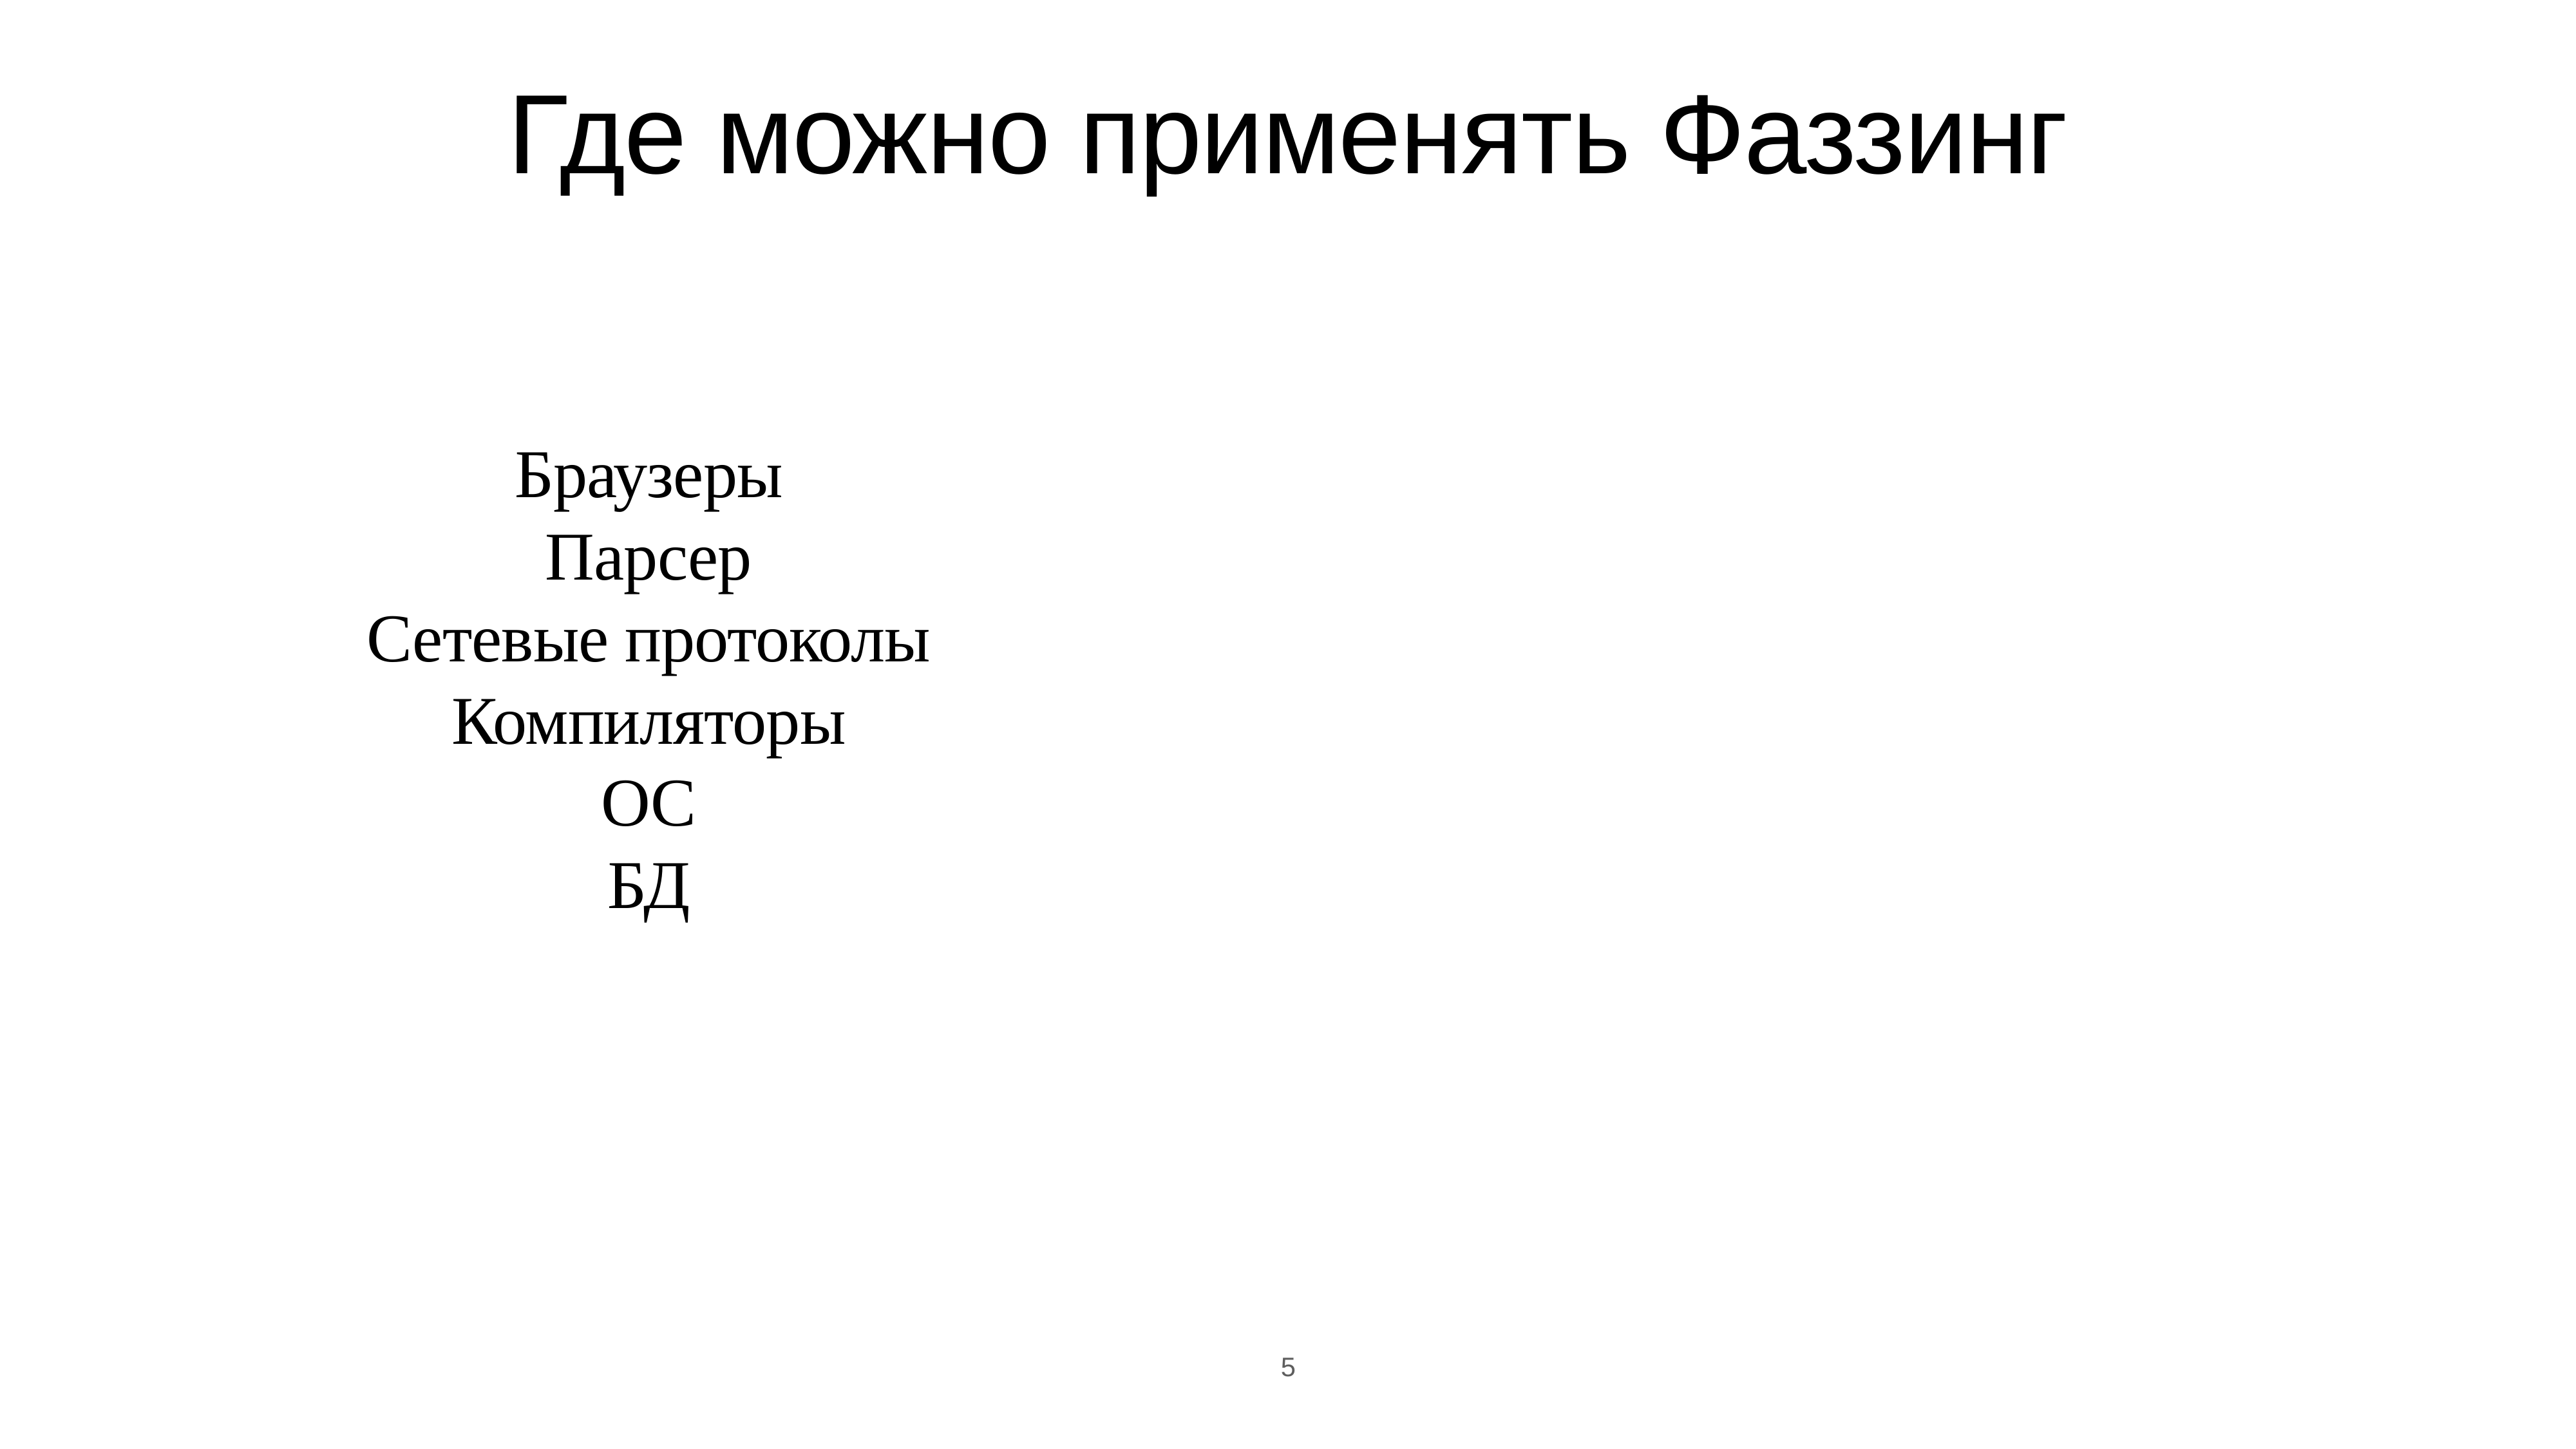

# Где можно применять Фаззинг
Браузеры
Парсер
Сетевые протоколы
Компиляторы
ОС
БД
5